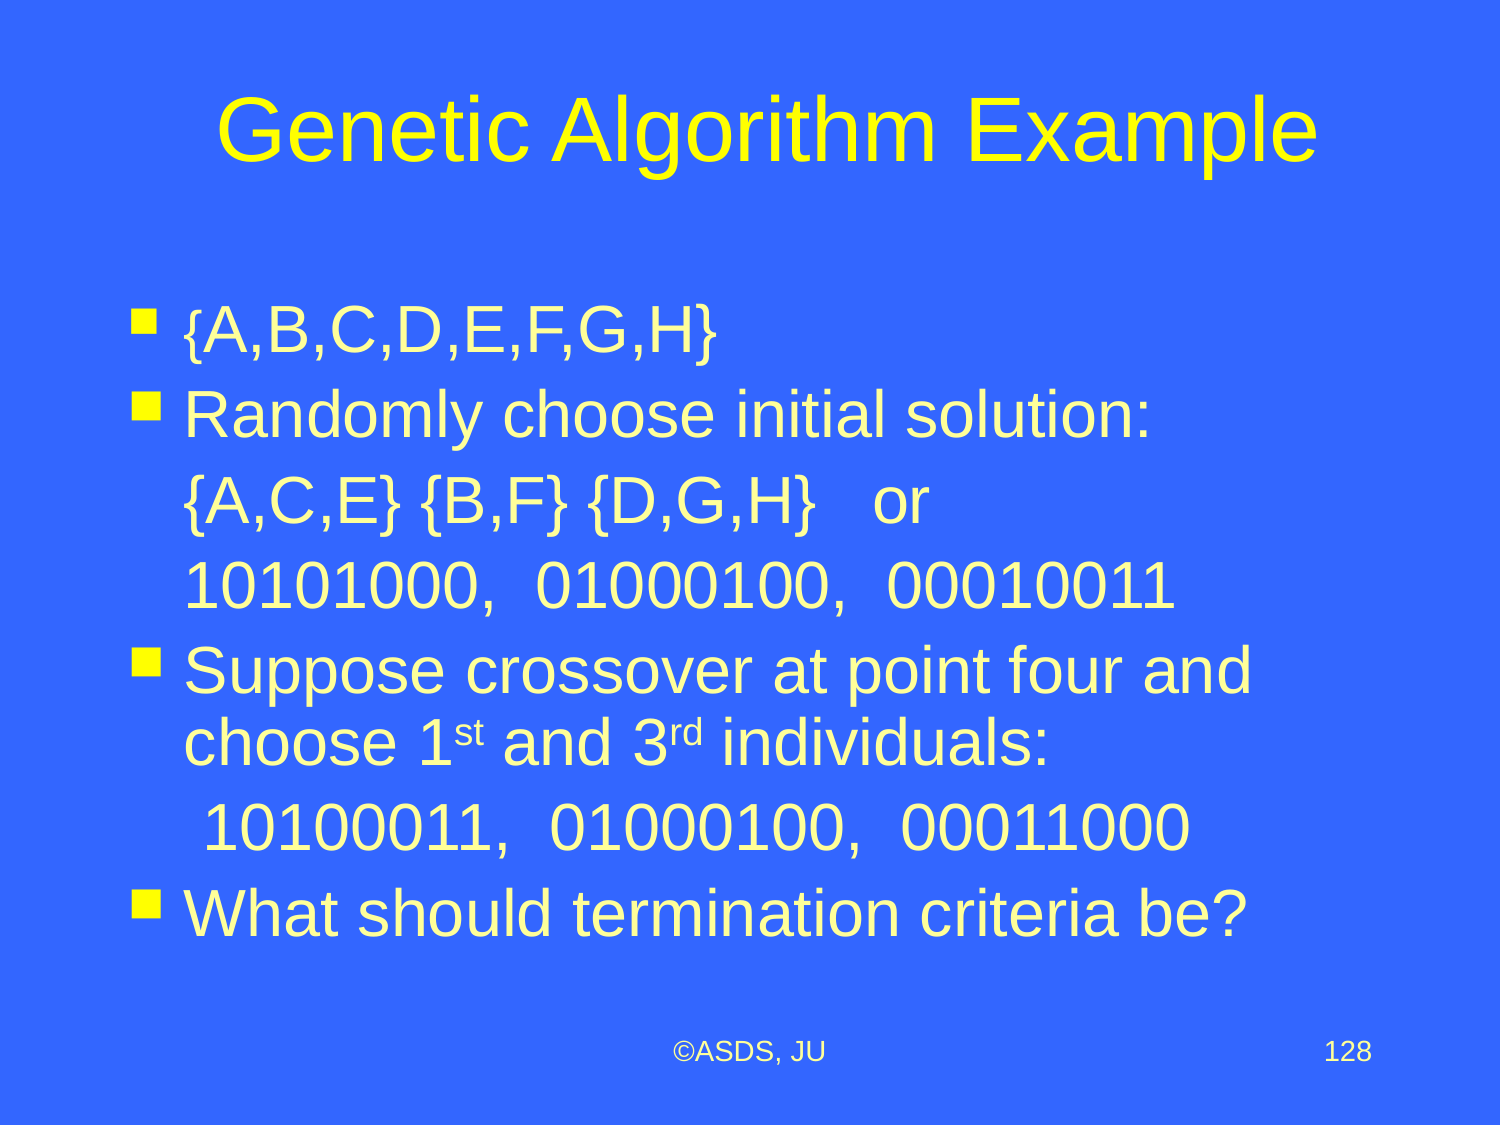

# Genetic Algorithm Example
{A,B,C,D,E,F,G,H}
Randomly choose initial solution:
	{A,C,E} {B,F} {D,G,H}   or
	10101000,  01000100,  00010011
Suppose crossover at point four and choose 1st and 3rd individuals:
10100011,  01000100,  00011000
What should termination criteria be?

©ASDS, JU
128